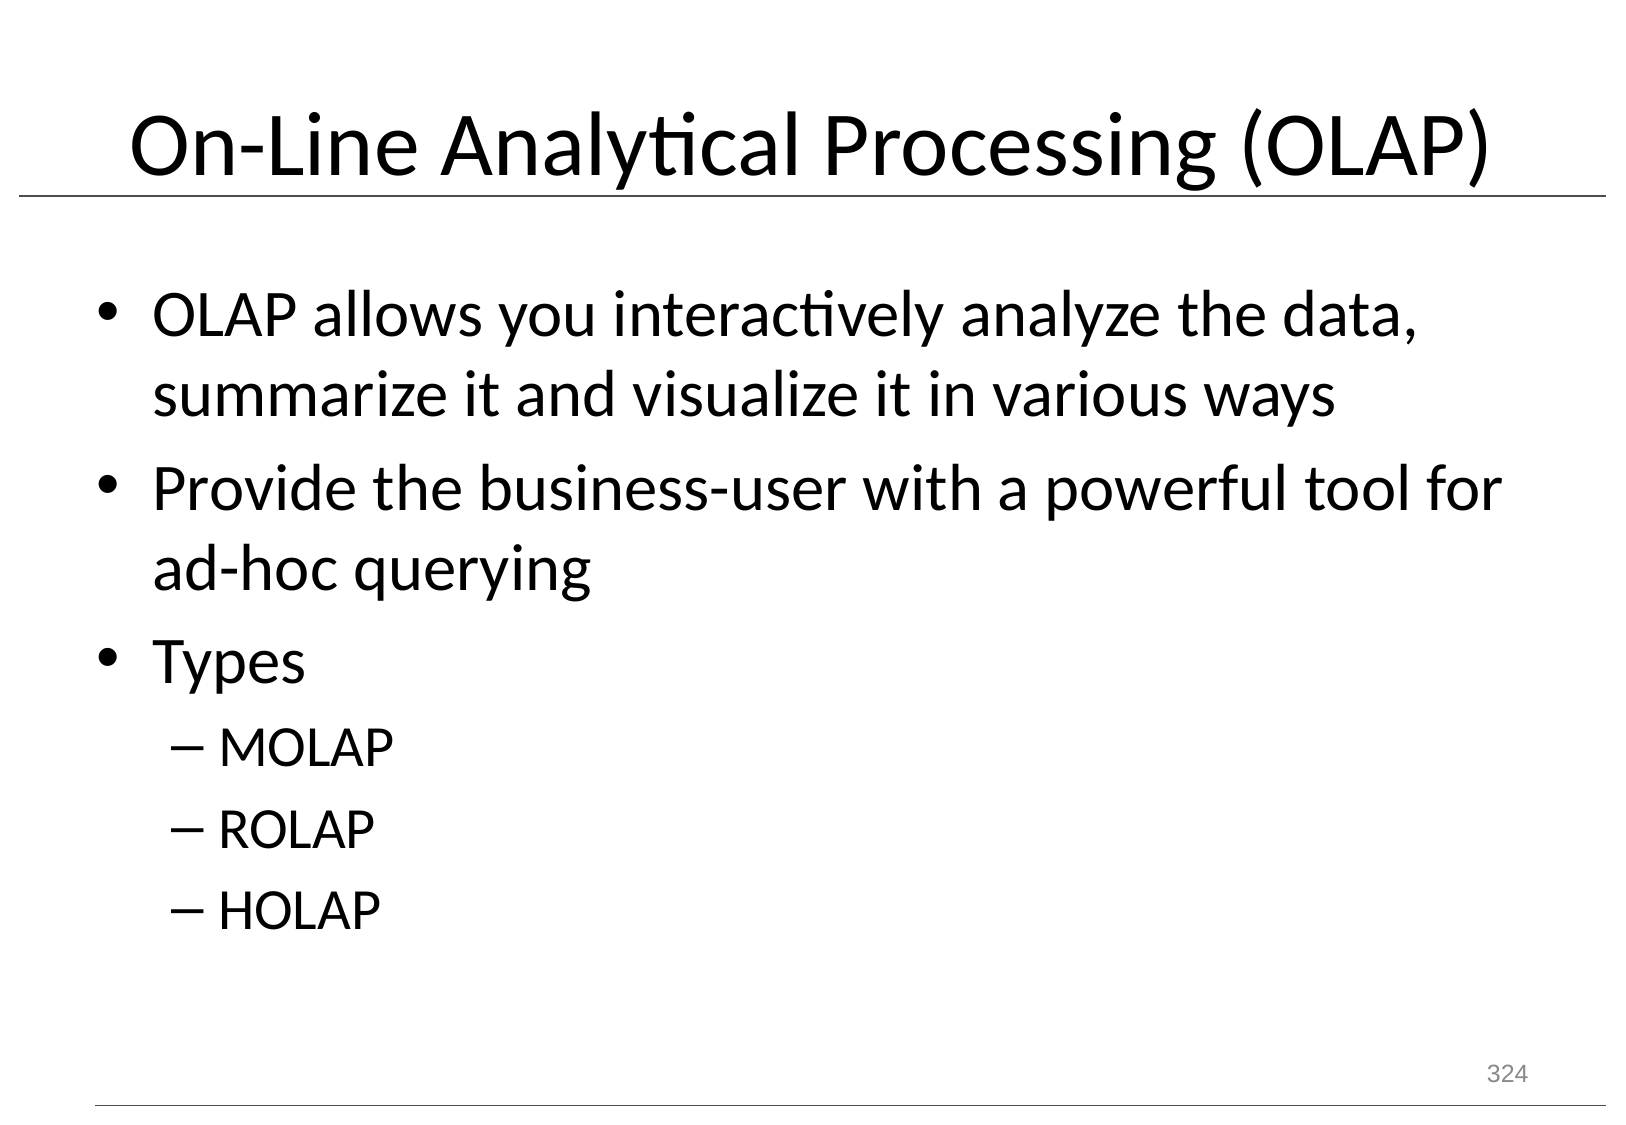

# On-Line Analytical Processing (OLAP)
OLAP allows you interactively analyze the data, summarize it and visualize it in various ways
Provide the business-user with a powerful tool for ad-hoc querying
Types
MOLAP
ROLAP
HOLAP
324